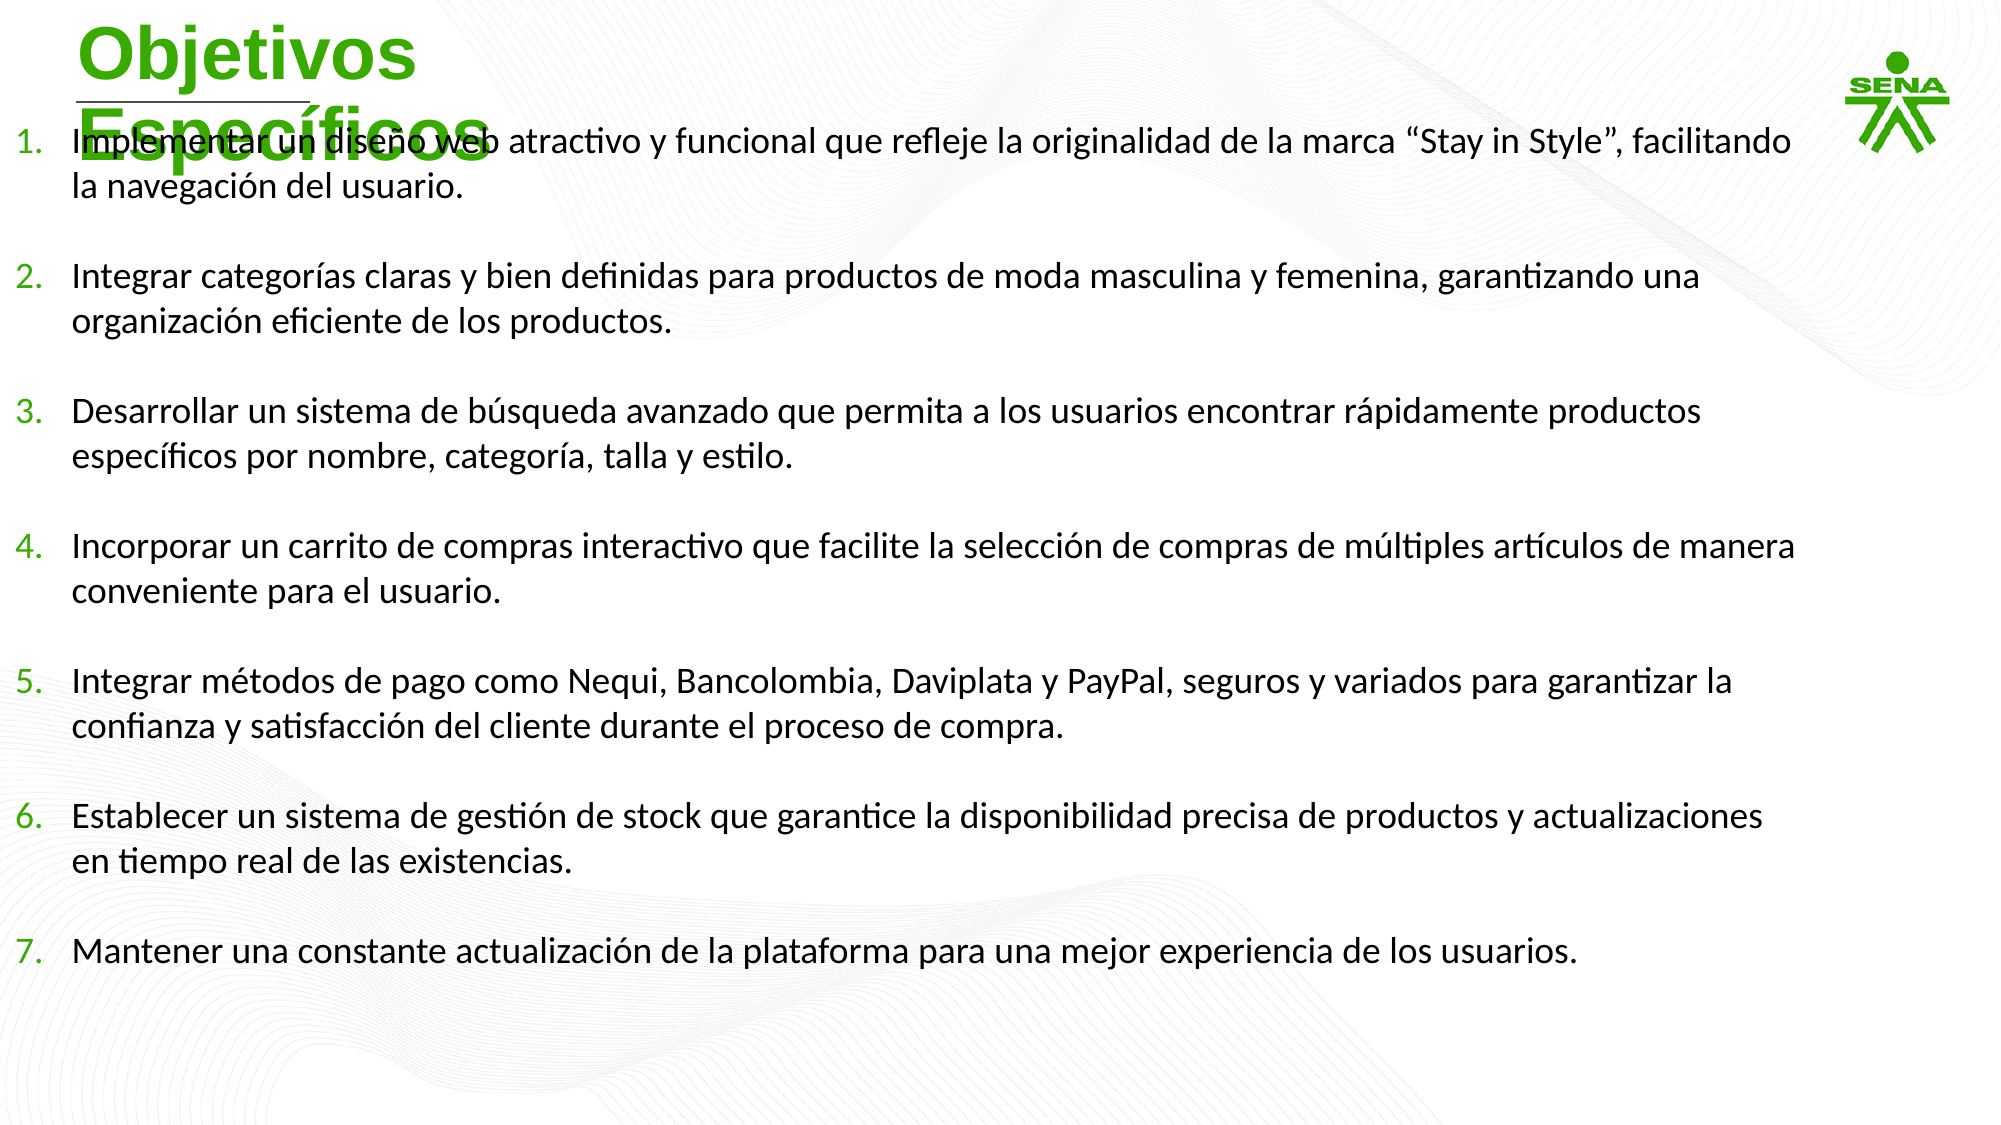

Objetivos Específicos

Implementar un diseño web atractivo y funcional que refleje la originalidad de la marca “Stay in Style”, facilitando la navegación del usuario.

Integrar categorías claras y bien definidas para productos de moda masculina y femenina, garantizando una organización eficiente de los productos.

Desarrollar un sistema de búsqueda avanzado que permita a los usuarios encontrar rápidamente productos específicos por nombre, categoría, talla y estilo.

Incorporar un carrito de compras interactivo que facilite la selección de compras de múltiples artículos de manera conveniente para el usuario.

Integrar métodos de pago como Nequi, Bancolombia, Daviplata y PayPal, seguros y variados para garantizar la confianza y satisfacción del cliente durante el proceso de compra.

Establecer un sistema de gestión de stock que garantice la disponibilidad precisa de productos y actualizaciones en tiempo real de las existencias.

Mantener una constante actualización de la plataforma para una mejor experiencia de los usuarios.